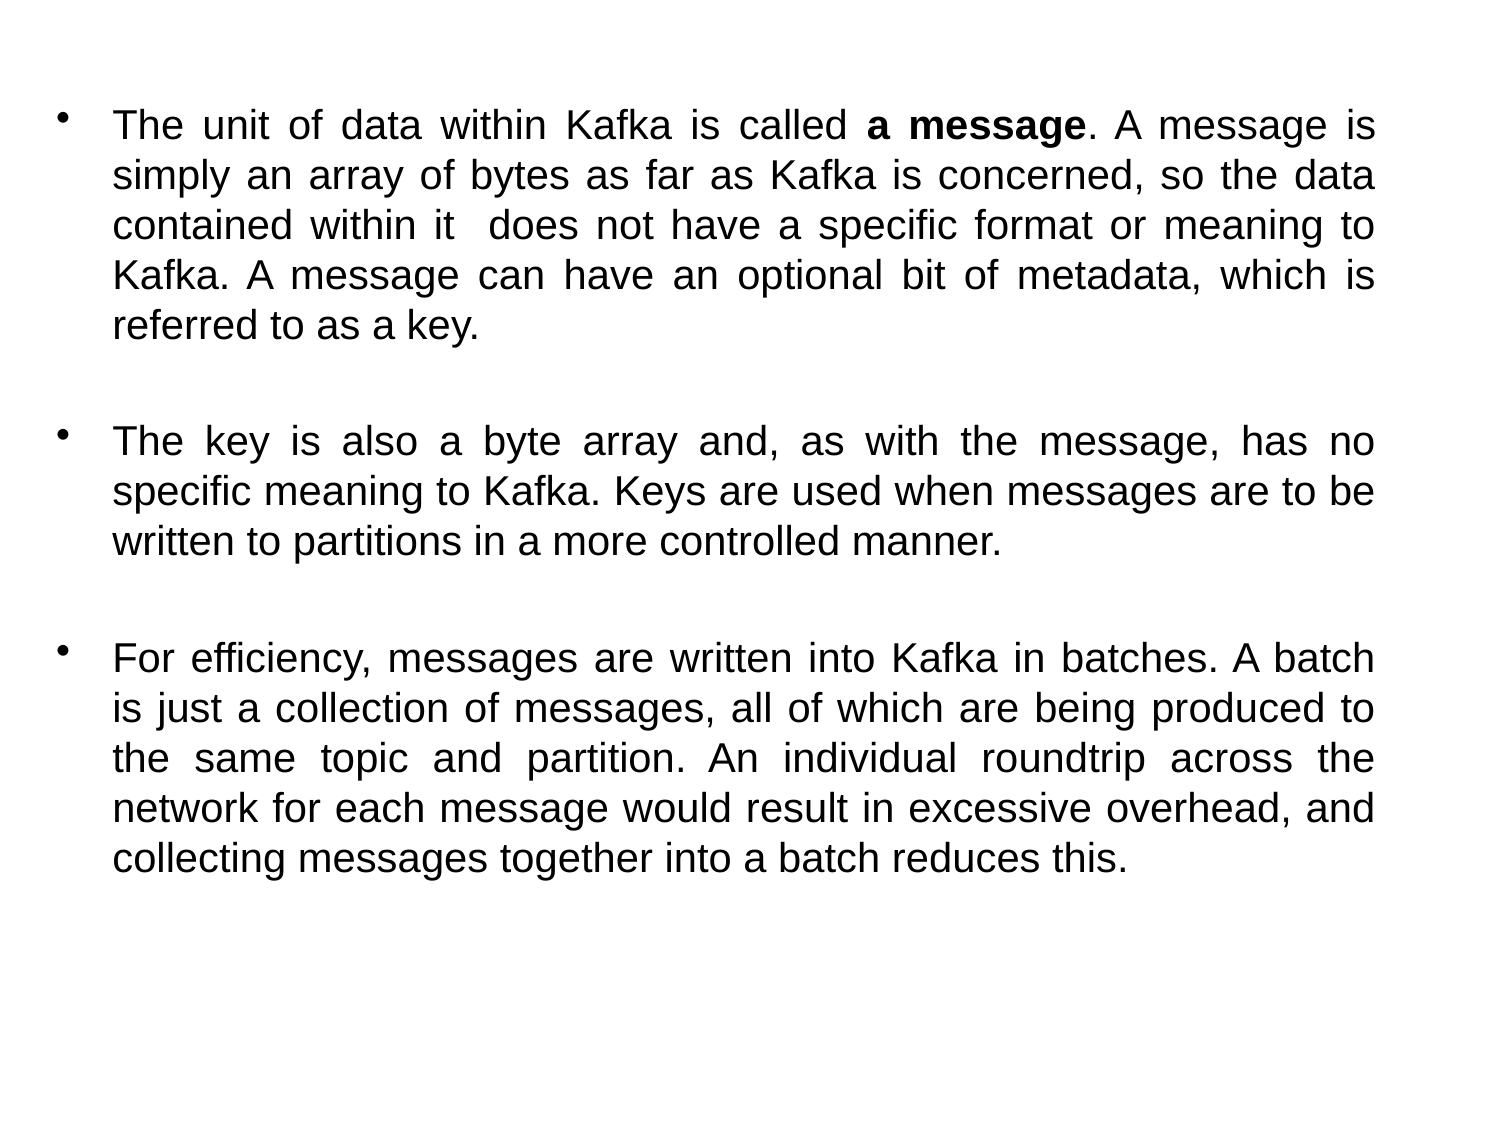

The unit of data within Kafka is called a message. A message is simply an array of bytes as far as Kafka is concerned, so the data contained within it  does not have a specific format or meaning to Kafka. A message can have an optional bit of metadata, which is referred to as a key.

The key is also a byte array and, as with the message, has no specific meaning to Kafka. Keys are used when messages are to be written to partitions in a more controlled manner.

For efficiency, messages are written into Kafka in batches. A batch is just a collection of messages, all of which are being produced to the same topic and partition. An individual roundtrip across the network for each message would result in excessive overhead, and collecting messages together into a batch reduces this.